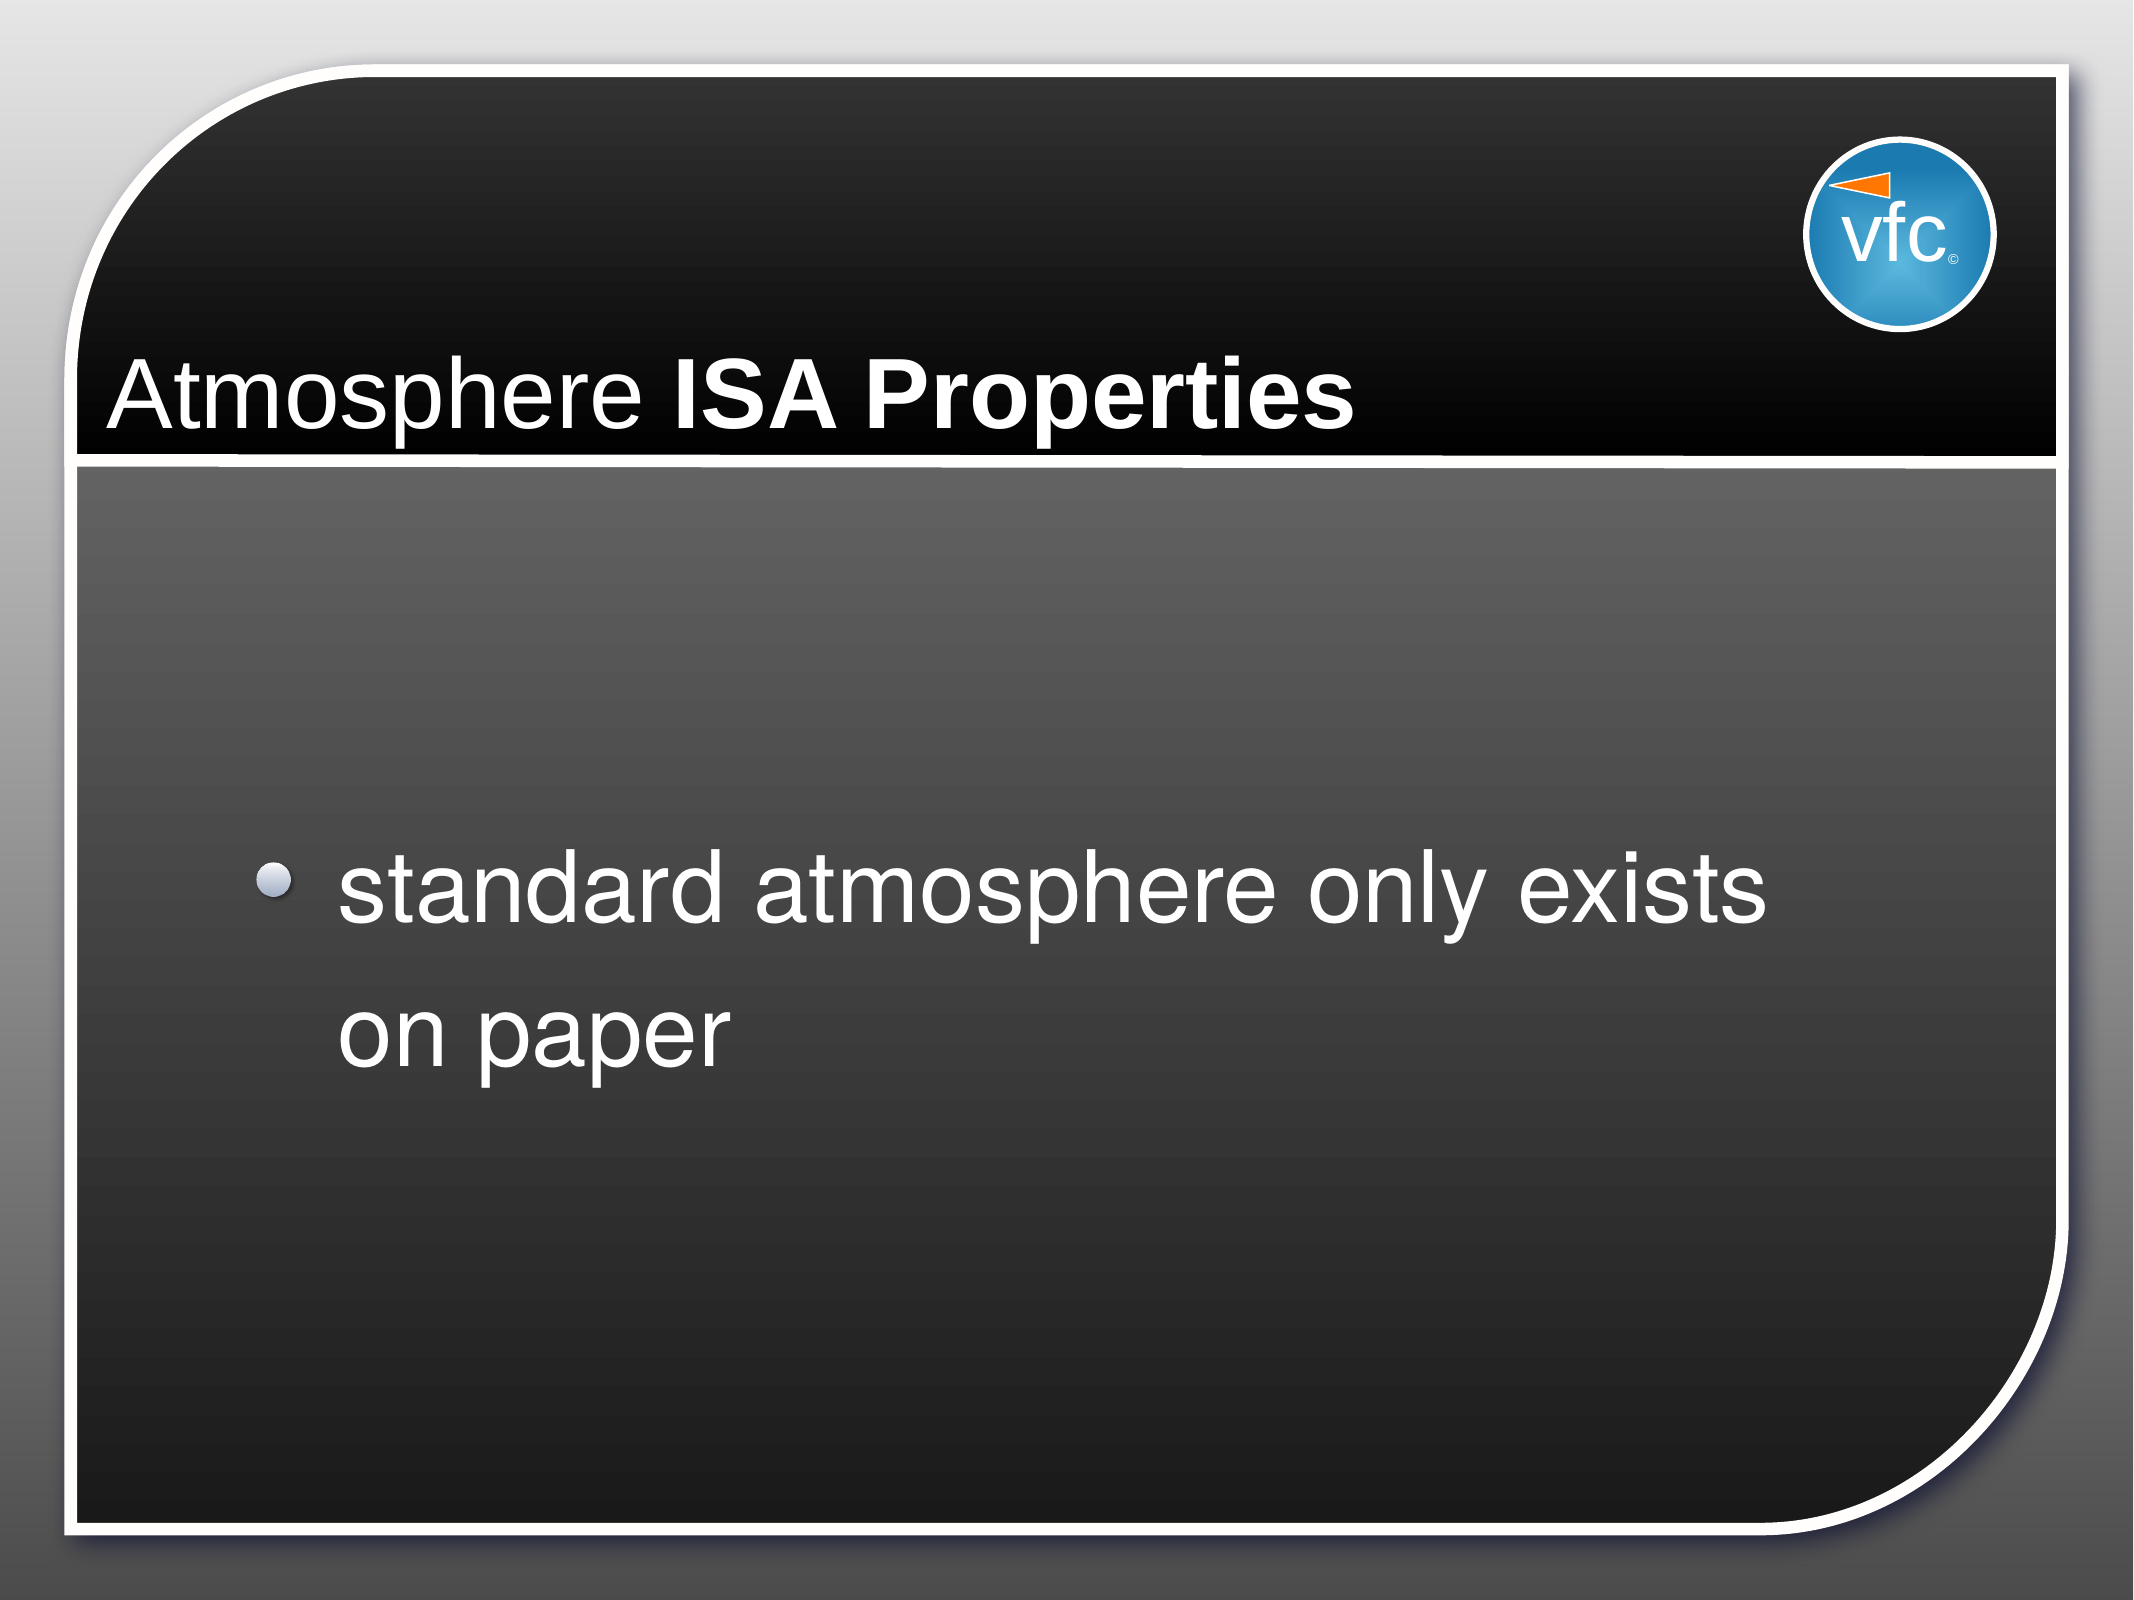

vfc©

# Atmosphere ISA Properties

standard atmosphere only exists on paper